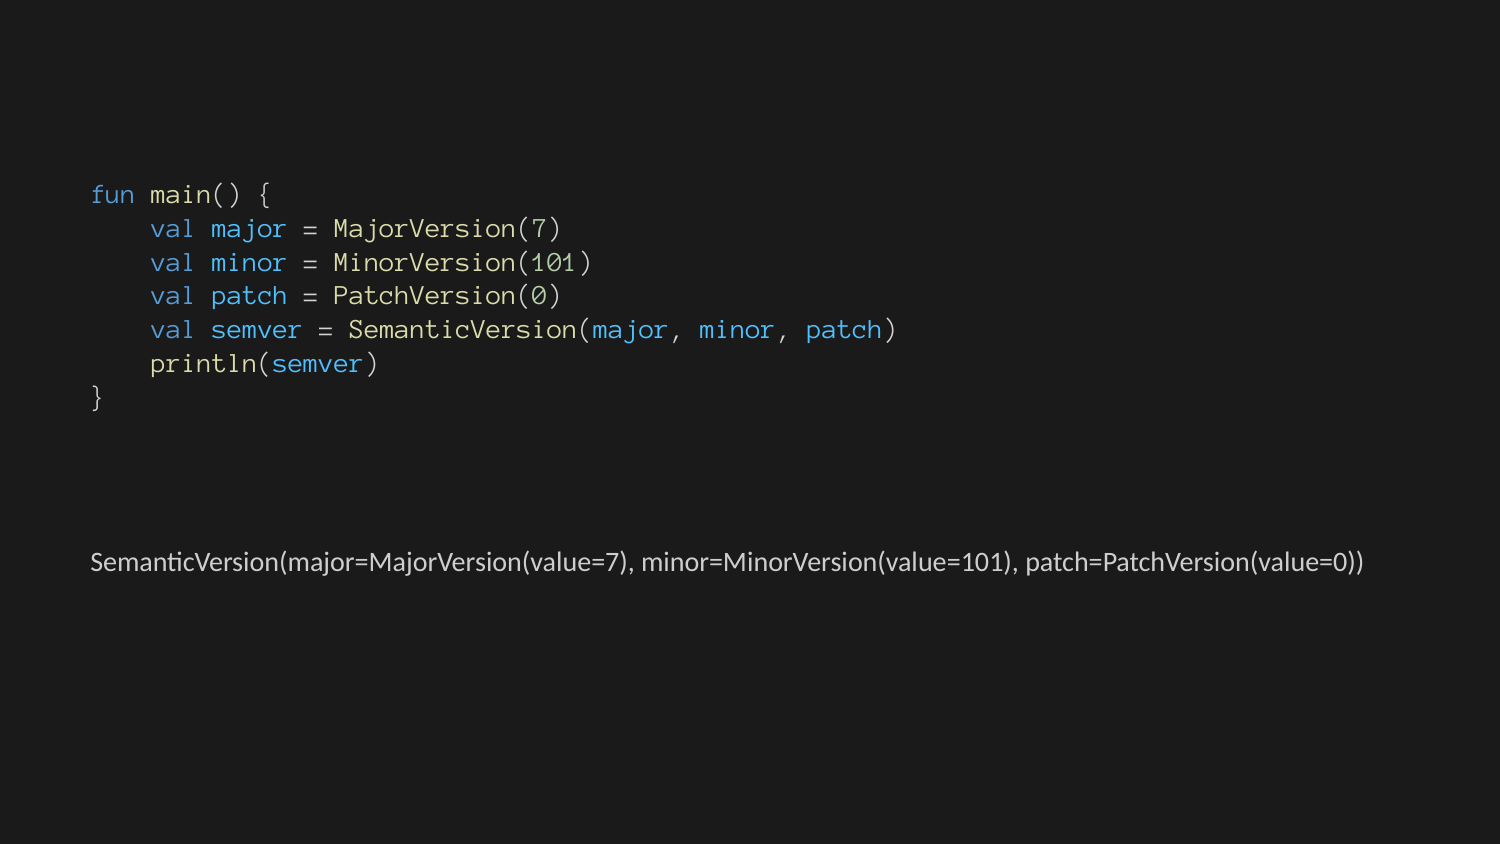

fun main() {
    val major = MajorVersion(7)
    val minor = MinorVersion(101)
    val patch = PatchVersion(0)
    val semver = SemanticVersion(major, minor, patch)
    println(semver)
}
SemanticVersion(major=MajorVersion(value=7), minor=MinorVersion(value=101), patch=PatchVersion(value=0))